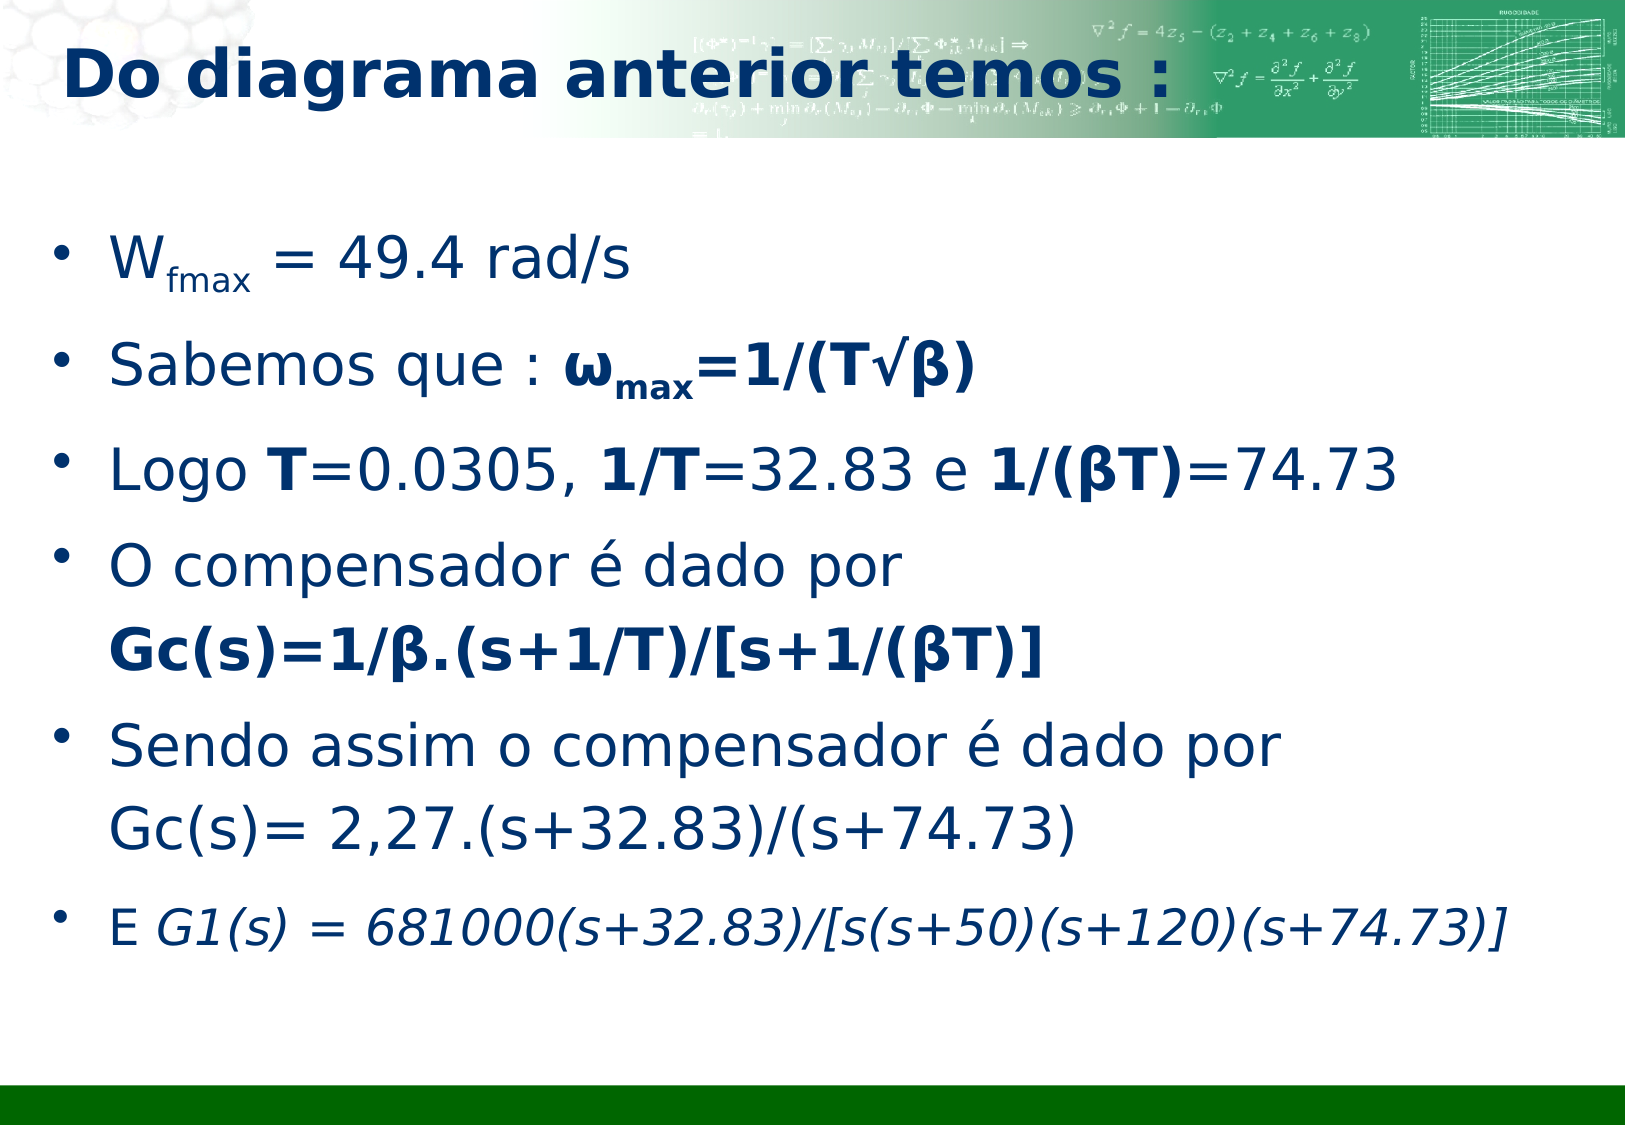

# Do diagrama anterior temos :
Wfmax = 49.4 rad/s
Sabemos que : ωmax=1/(T√β)
Logo T=0.0305, 1/T=32.83 e 1/(βT)=74.73
O compensador é dado por Gc(s)=1/β.(s+1/T)/[s+1/(βT)]
Sendo assim o compensador é dado por 		Gc(s)= 2,27.(s+32.83)/(s+74.73)
E G1(s) = 681000(s+32.83)/[s(s+50)(s+120)(s+74.73)]